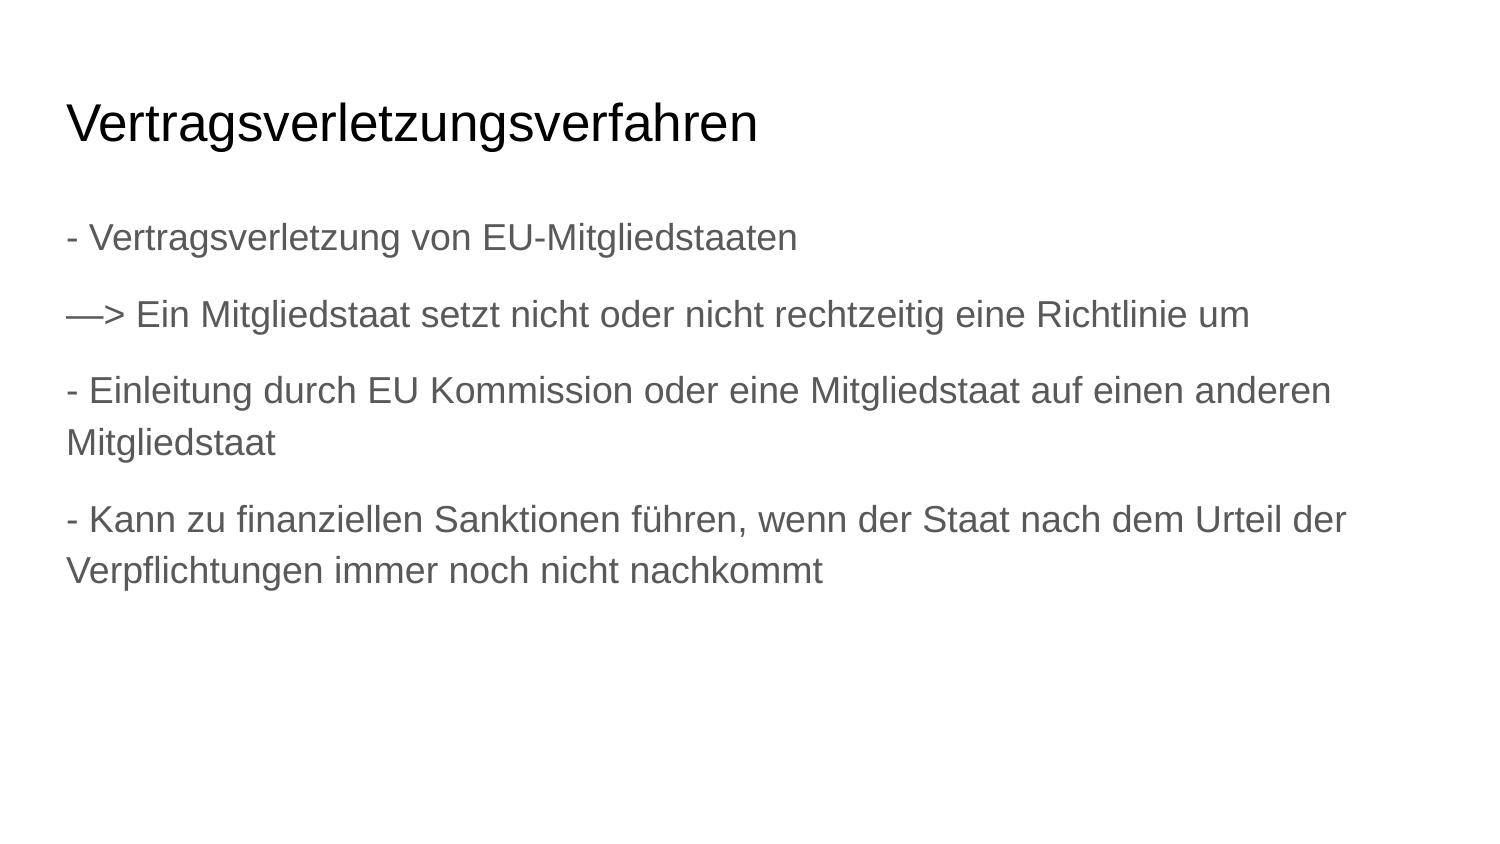

# Vertragsverletzungsverfahren
- Vertragsverletzung von EU-Mitgliedstaaten
—> Ein Mitgliedstaat setzt nicht oder nicht rechtzeitig eine Richtlinie um
- Einleitung durch EU Kommission oder eine Mitgliedstaat auf einen anderen Mitgliedstaat
- Kann zu finanziellen Sanktionen führen, wenn der Staat nach dem Urteil der Verpflichtungen immer noch nicht nachkommt